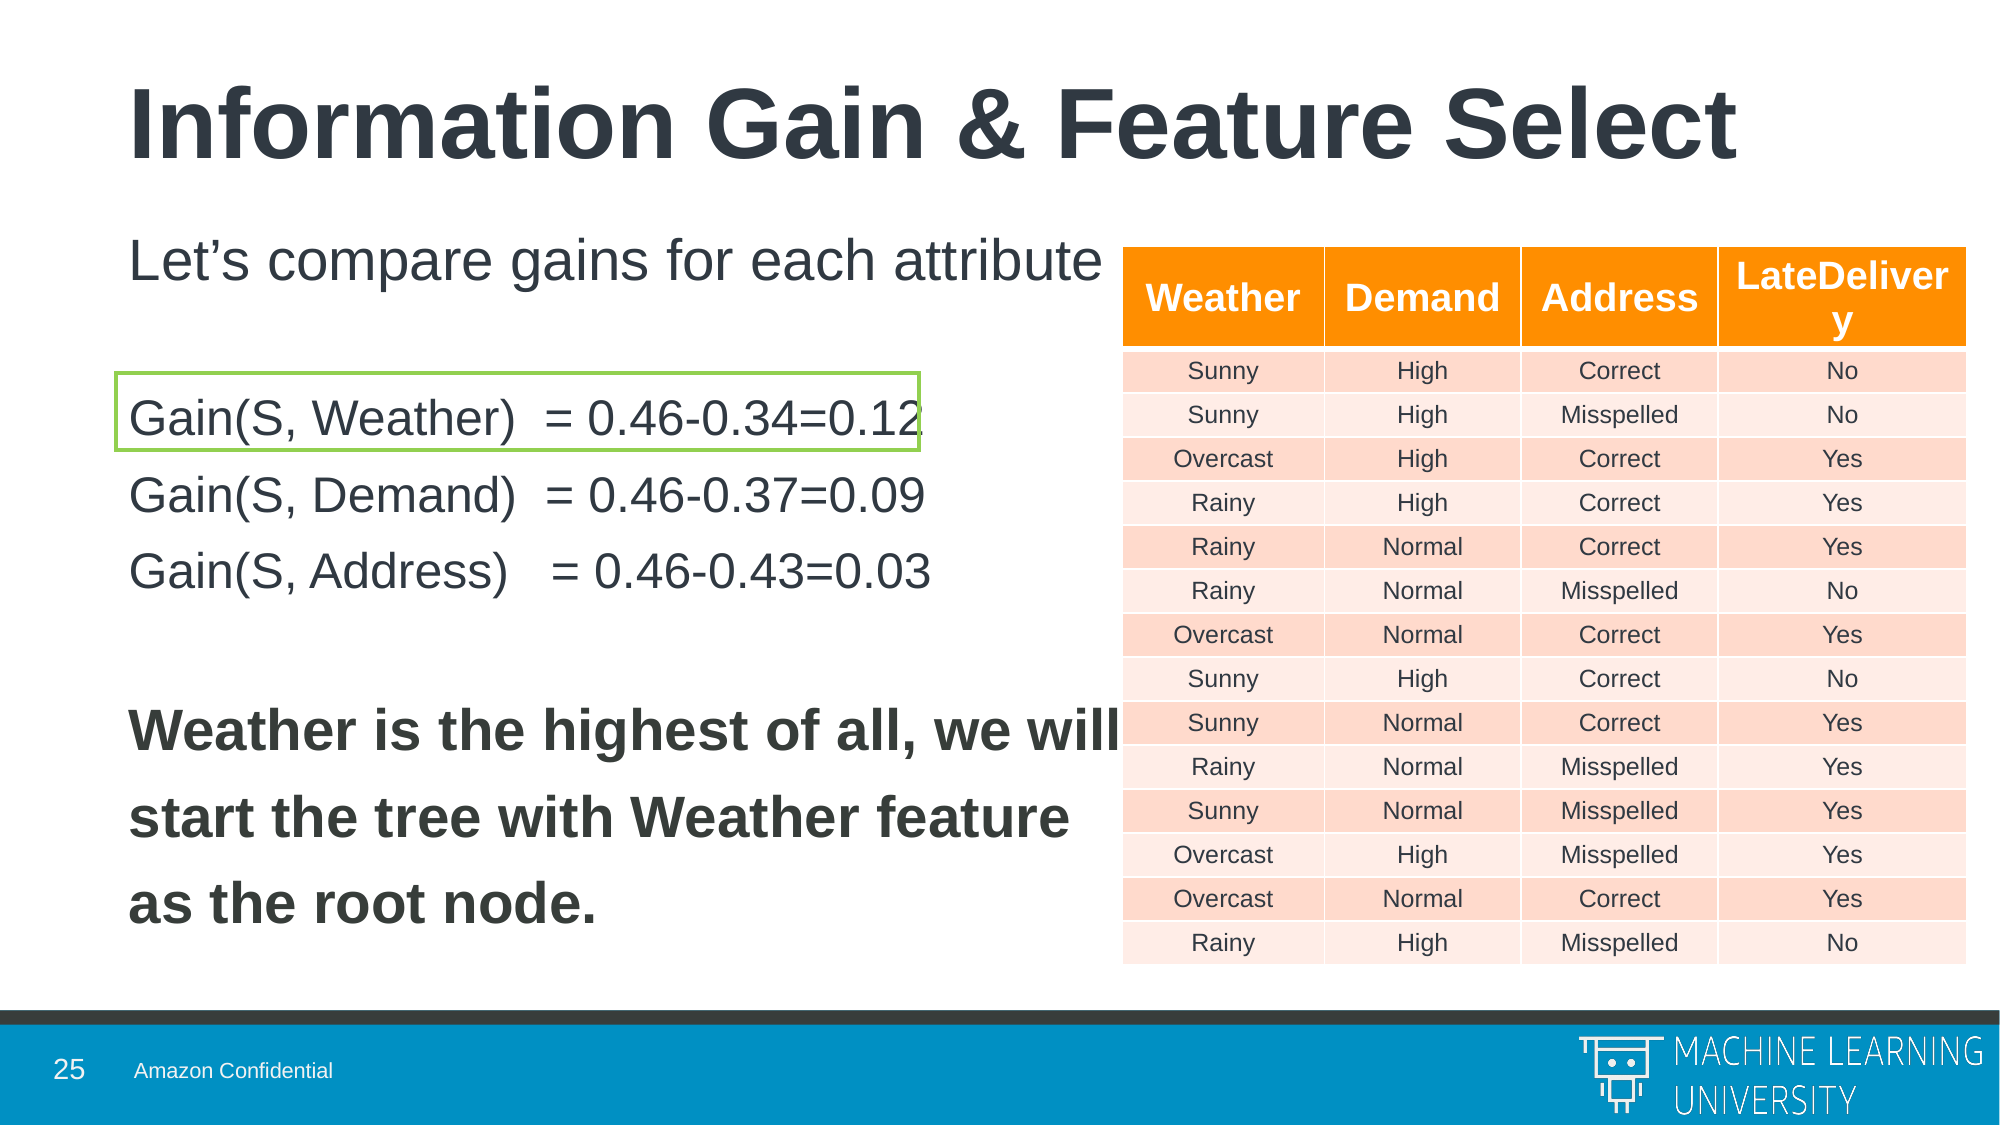

# Information Gain & Feature Select
Let’s compare gains for each attribute

Gain(S, Weather)  = 0.46-0.34=0.12
Gain(S, Demand)  = 0.46-0.37=0.09
Gain(S, Address)   = 0.46-0.43=0.03

Weather is the highest of all, we will
start the tree with Weather feature
as the root node.

| Weather | Demand | Address | LateDelivery |
| --- | --- | --- | --- |
| Sunny | High | Correct | No |
| Sunny | High | Misspelled | No |
| Overcast | High | Correct | Yes |
| Rainy | High | Correct | Yes |
| Rainy | Normal | Correct | Yes |
| Rainy | Normal | Misspelled | No |
| Overcast | Normal | Correct | Yes |
| Sunny | High | Correct | No |
| Sunny | Normal | Correct | Yes |
| Rainy | Normal | Misspelled | Yes |
| Sunny | Normal | Misspelled | Yes |
| Overcast | High | Misspelled | Yes |
| Overcast | Normal | Correct | Yes |
| Rainy | High | Misspelled | No |